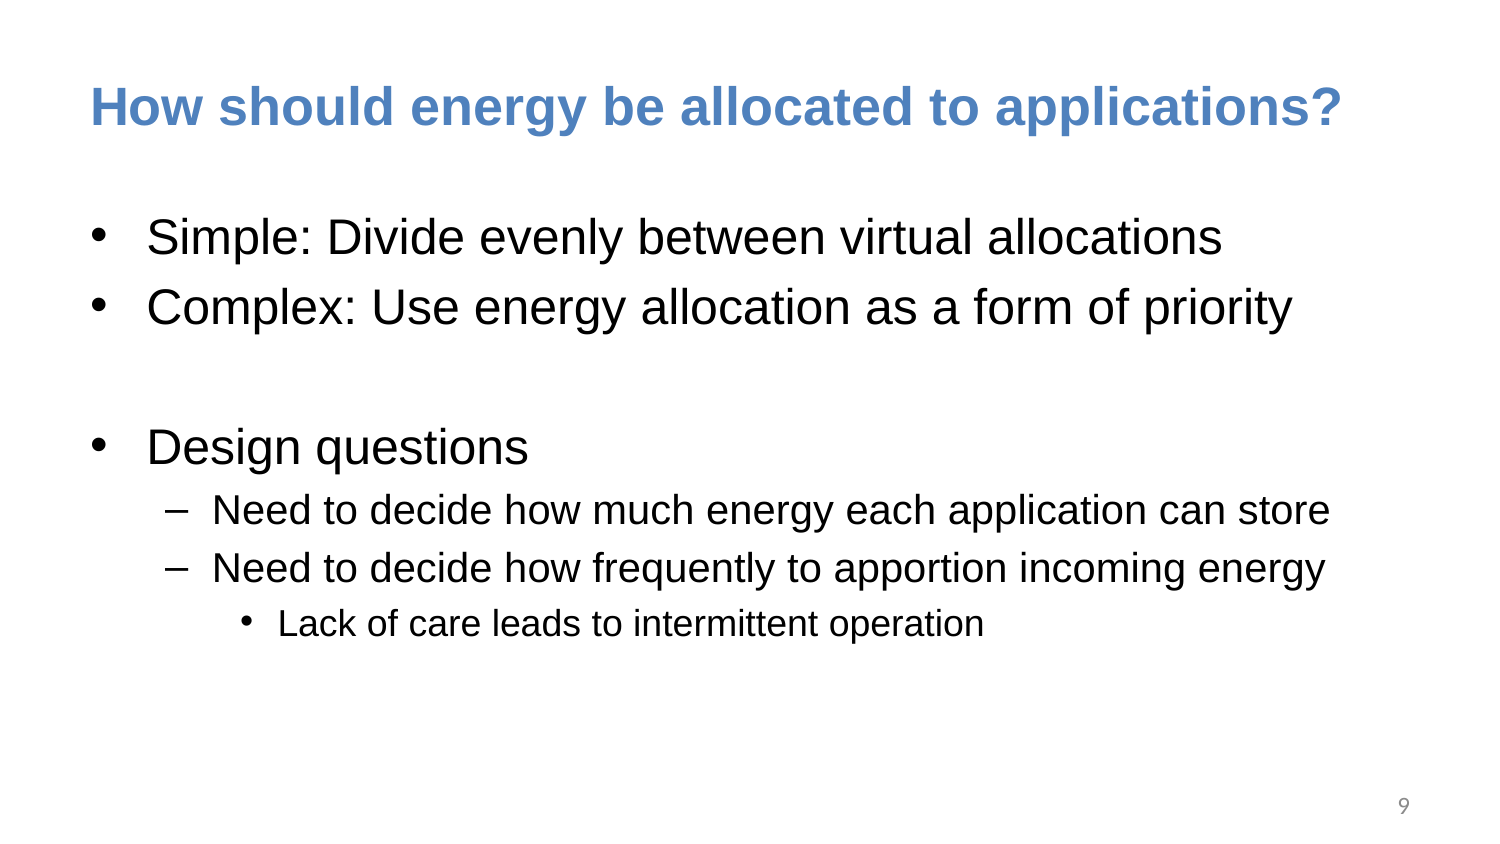

# How should energy be allocated to applications?
Simple: Divide evenly between virtual allocations
Complex: Use energy allocation as a form of priority

Design questions
Need to decide how much energy each application can store
Need to decide how frequently to apportion incoming energy
Lack of care leads to intermittent operation
9